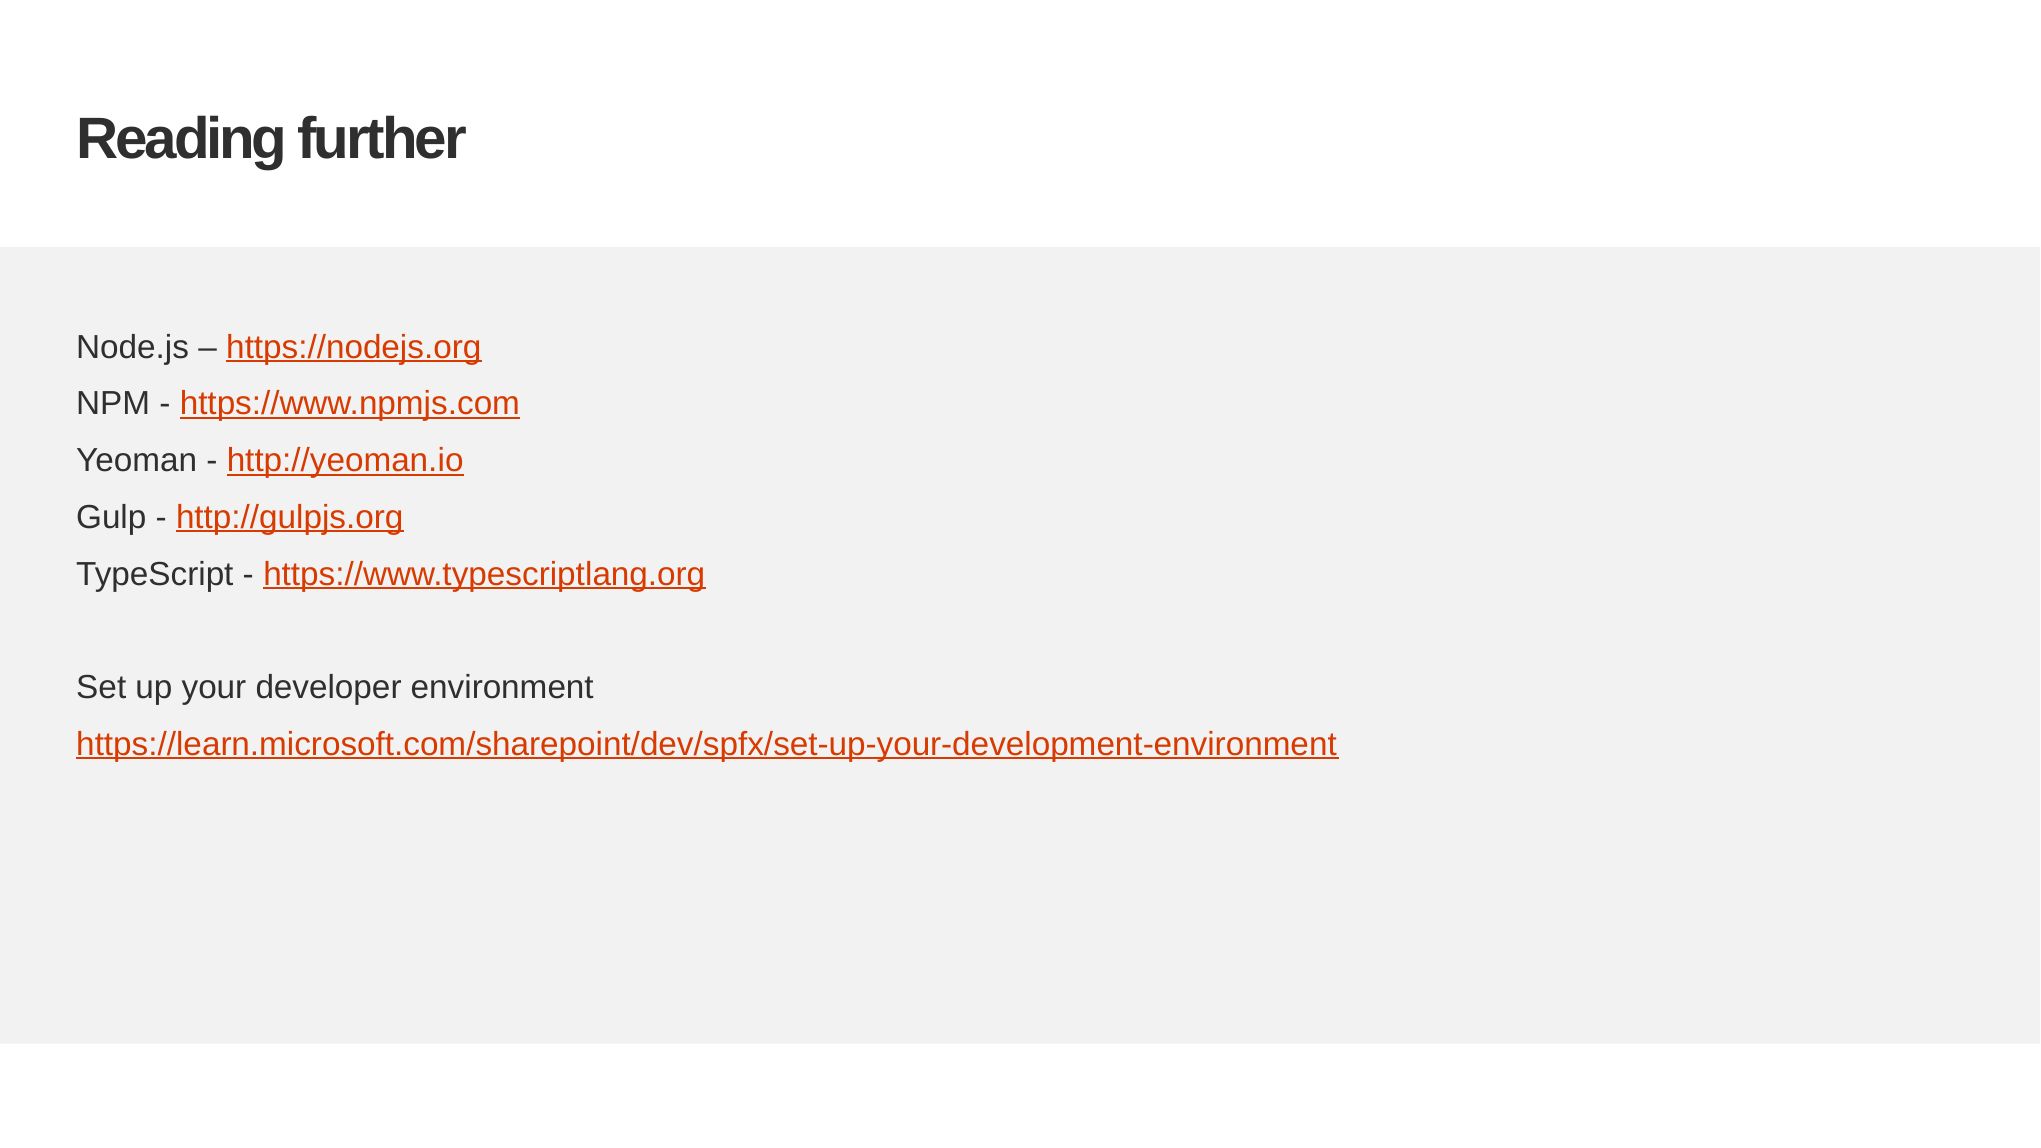

# Reading further

Node.js – https://nodejs.org
NPM - https://www.npmjs.com
Yeoman - http://yeoman.io
Gulp - http://gulpjs.org
TypeScript - https://www.typescriptlang.org

Set up your developer environment
https://learn.microsoft.com/sharepoint/dev/spfx/set-up-your-development-environment